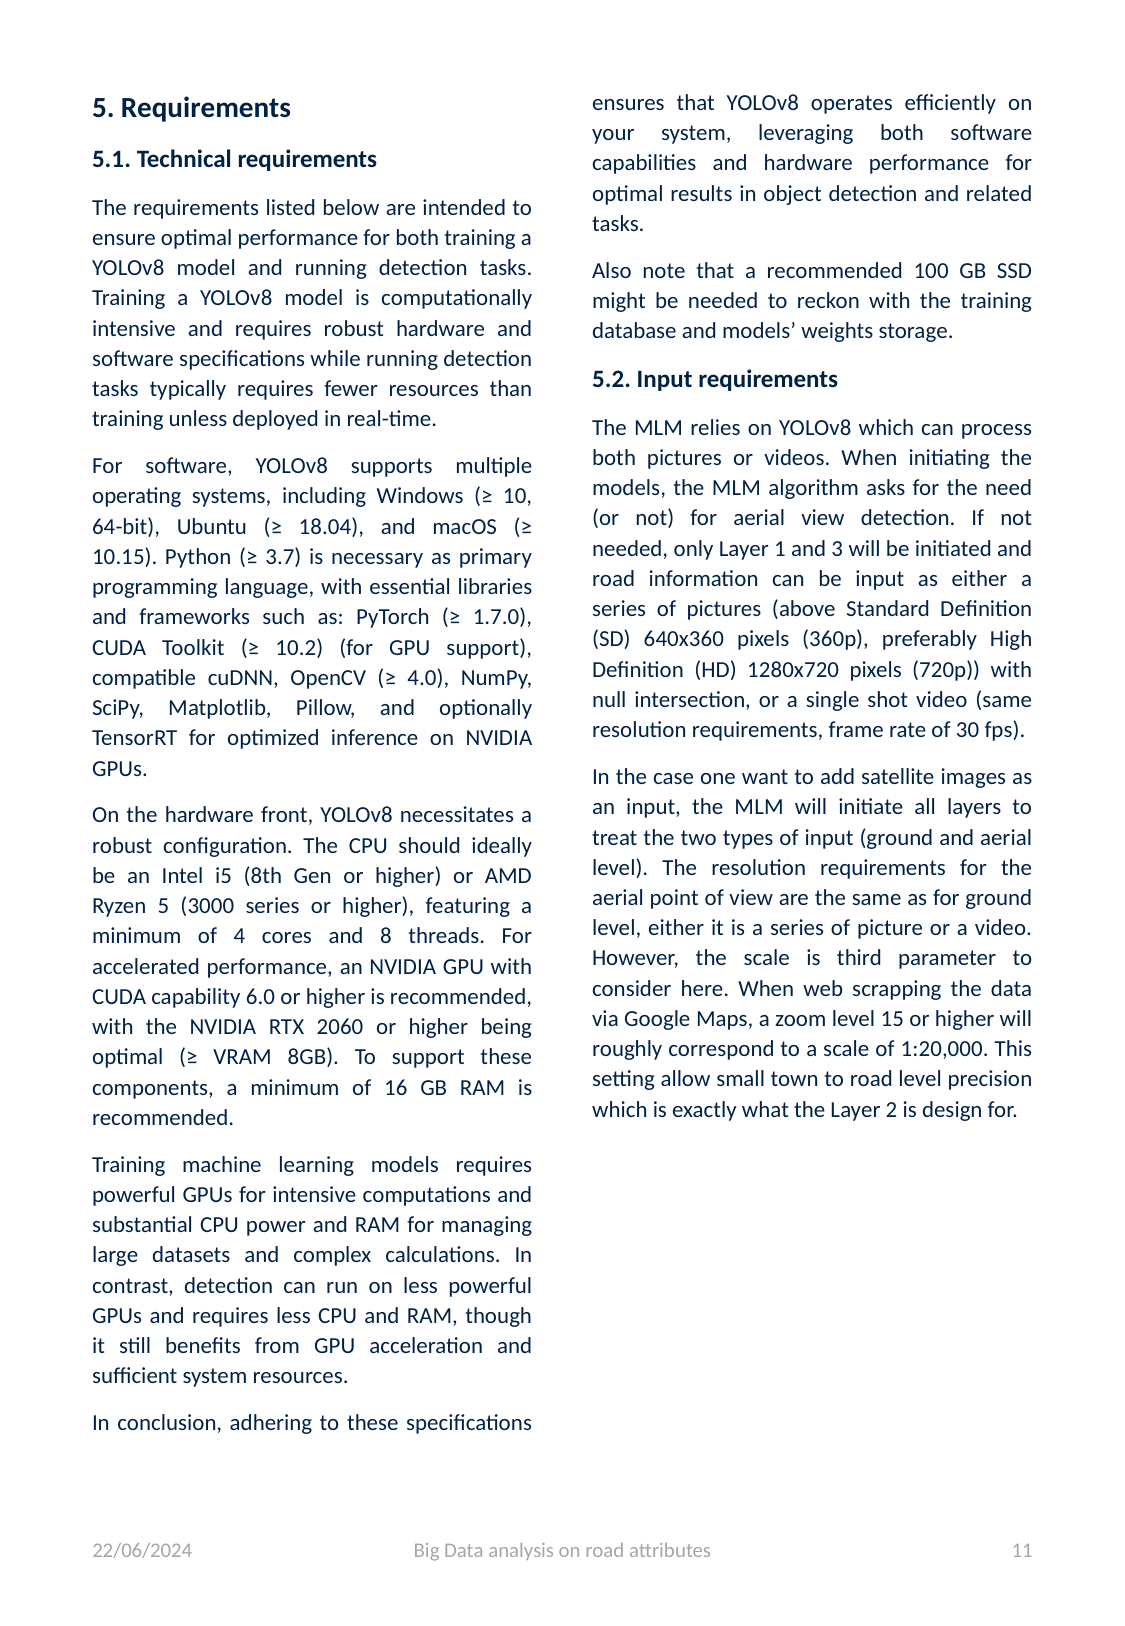

5. Requirements
5.1. Technical requirements
The requirements listed below are intended to ensure optimal performance for both training a YOLOv8 model and running detection tasks. Training a YOLOv8 model is computationally intensive and requires robust hardware and software specifications while running detection tasks typically requires fewer resources than training unless deployed in real-time.
For software, YOLOv8 supports multiple operating systems, including Windows (≥ 10, 64-bit), Ubuntu (≥ 18.04), and macOS (≥ 10.15). Python (≥ 3.7) is necessary as primary programming language, with essential libraries and frameworks such as: PyTorch (≥ 1.7.0), CUDA Toolkit (≥ 10.2) (for GPU support), compatible cuDNN, OpenCV (≥ 4.0), NumPy, SciPy, Matplotlib, Pillow, and optionally TensorRT for optimized inference on NVIDIA GPUs.
On the hardware front, YOLOv8 necessitates a robust configuration. The CPU should ideally be an Intel i5 (8th Gen or higher) or AMD Ryzen 5 (3000 series or higher), featuring a minimum of 4 cores and 8 threads. For accelerated performance, an NVIDIA GPU with CUDA capability 6.0 or higher is recommended, with the NVIDIA RTX 2060 or higher being optimal (≥ VRAM 8GB). To support these components, a minimum of 16 GB RAM is recommended.
Training machine learning models requires powerful GPUs for intensive computations and substantial CPU power and RAM for managing large datasets and complex calculations. In contrast, detection can run on less powerful GPUs and requires less CPU and RAM, though it still benefits from GPU acceleration and sufficient system resources.
In conclusion, adhering to these specifications ensures that YOLOv8 operates efficiently on your system, leveraging both software capabilities and hardware performance for optimal results in object detection and related tasks.
Also note that a recommended 100 GB SSD might be needed to reckon with the training database and models’ weights storage.
5.2. Input requirements
The MLM relies on YOLOv8 which can process both pictures or videos. When initiating the models, the MLM algorithm asks for the need (or not) for aerial view detection. If not needed, only Layer 1 and 3 will be initiated and road information can be input as either a series of pictures (above Standard Definition (SD) 640x360 pixels (360p), preferably High Definition (HD) 1280x720 pixels (720p)) with null intersection, or a single shot video (same resolution requirements, frame rate of 30 fps).
In the case one want to add satellite images as an input, the MLM will initiate all layers to treat the two types of input (ground and aerial level). The resolution requirements for the aerial point of view are the same as for ground level, either it is a series of picture or a video. However, the scale is third parameter to consider here. When web scrapping the data via Google Maps, a zoom level 15 or higher will roughly correspond to a scale of 1:20,000. This setting allow small town to road level precision which is exactly what the Layer 2 is design for.
22/06/2024
Big Data analysis on road attributes
11